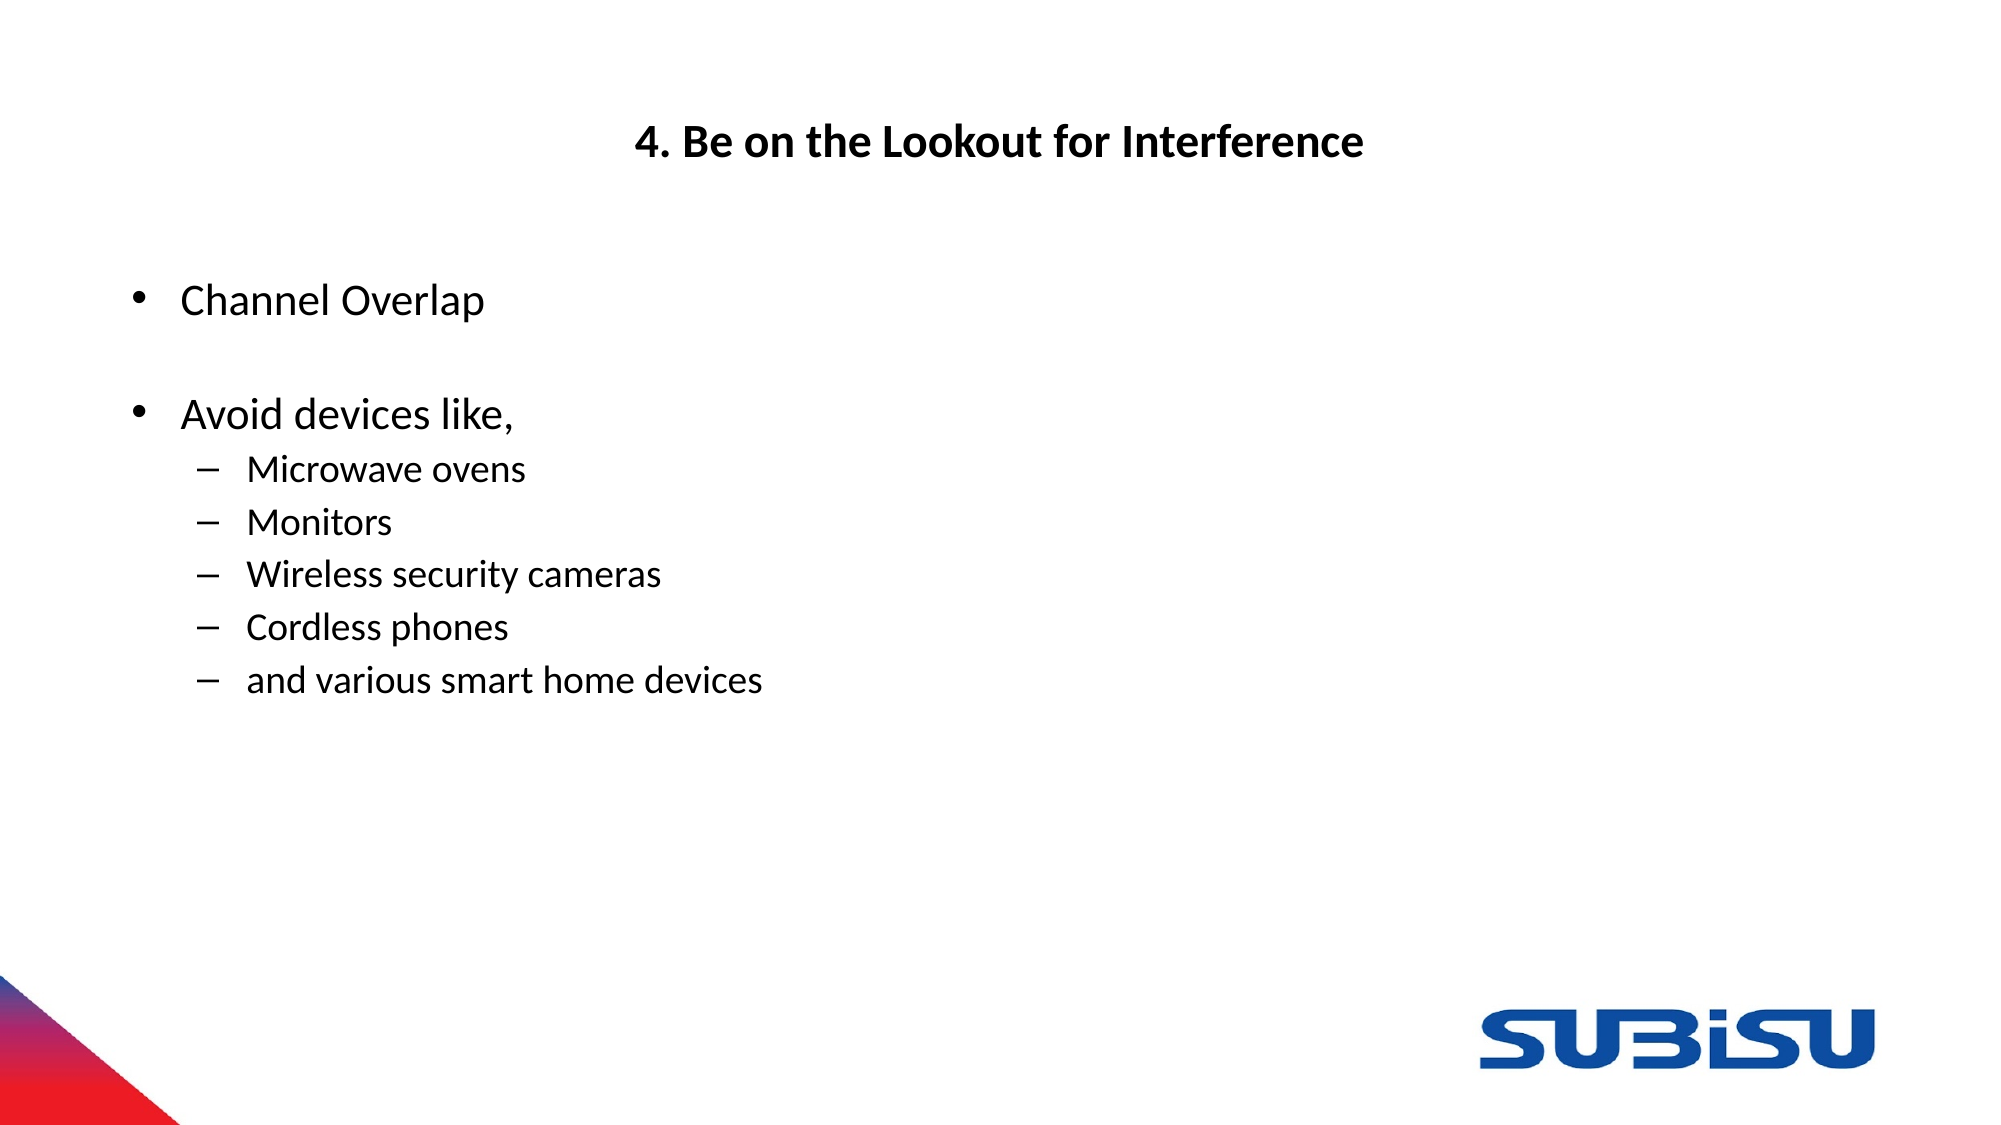

# 4. Be on the Lookout for Interference
Channel Overlap
Avoid devices like,
Microwave ovens
Monitors
Wireless security cameras
Cordless phones
and various smart home devices